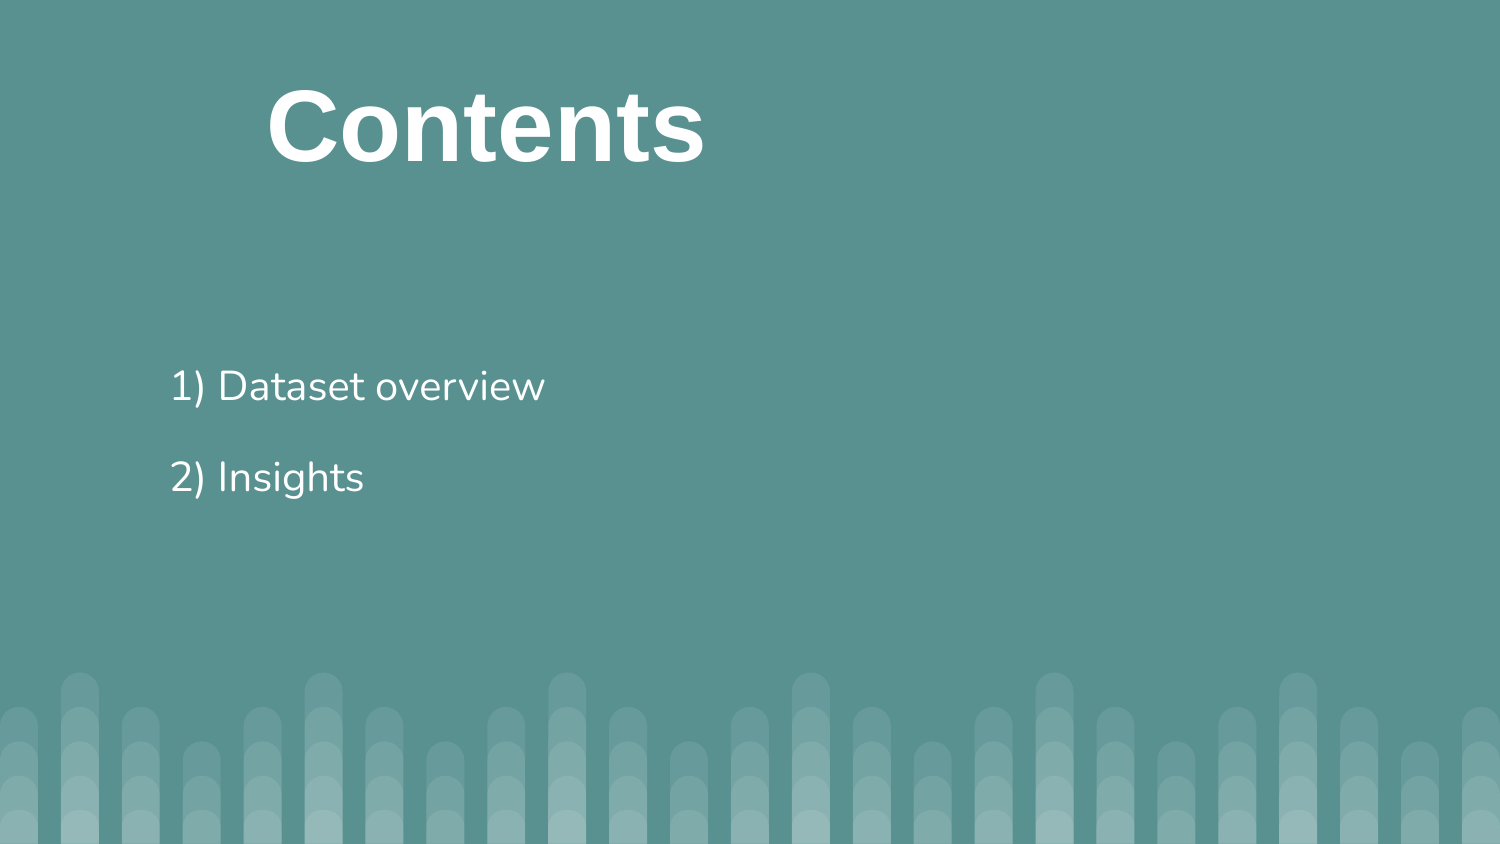

# Contents

1) Dataset overview
2) Insights